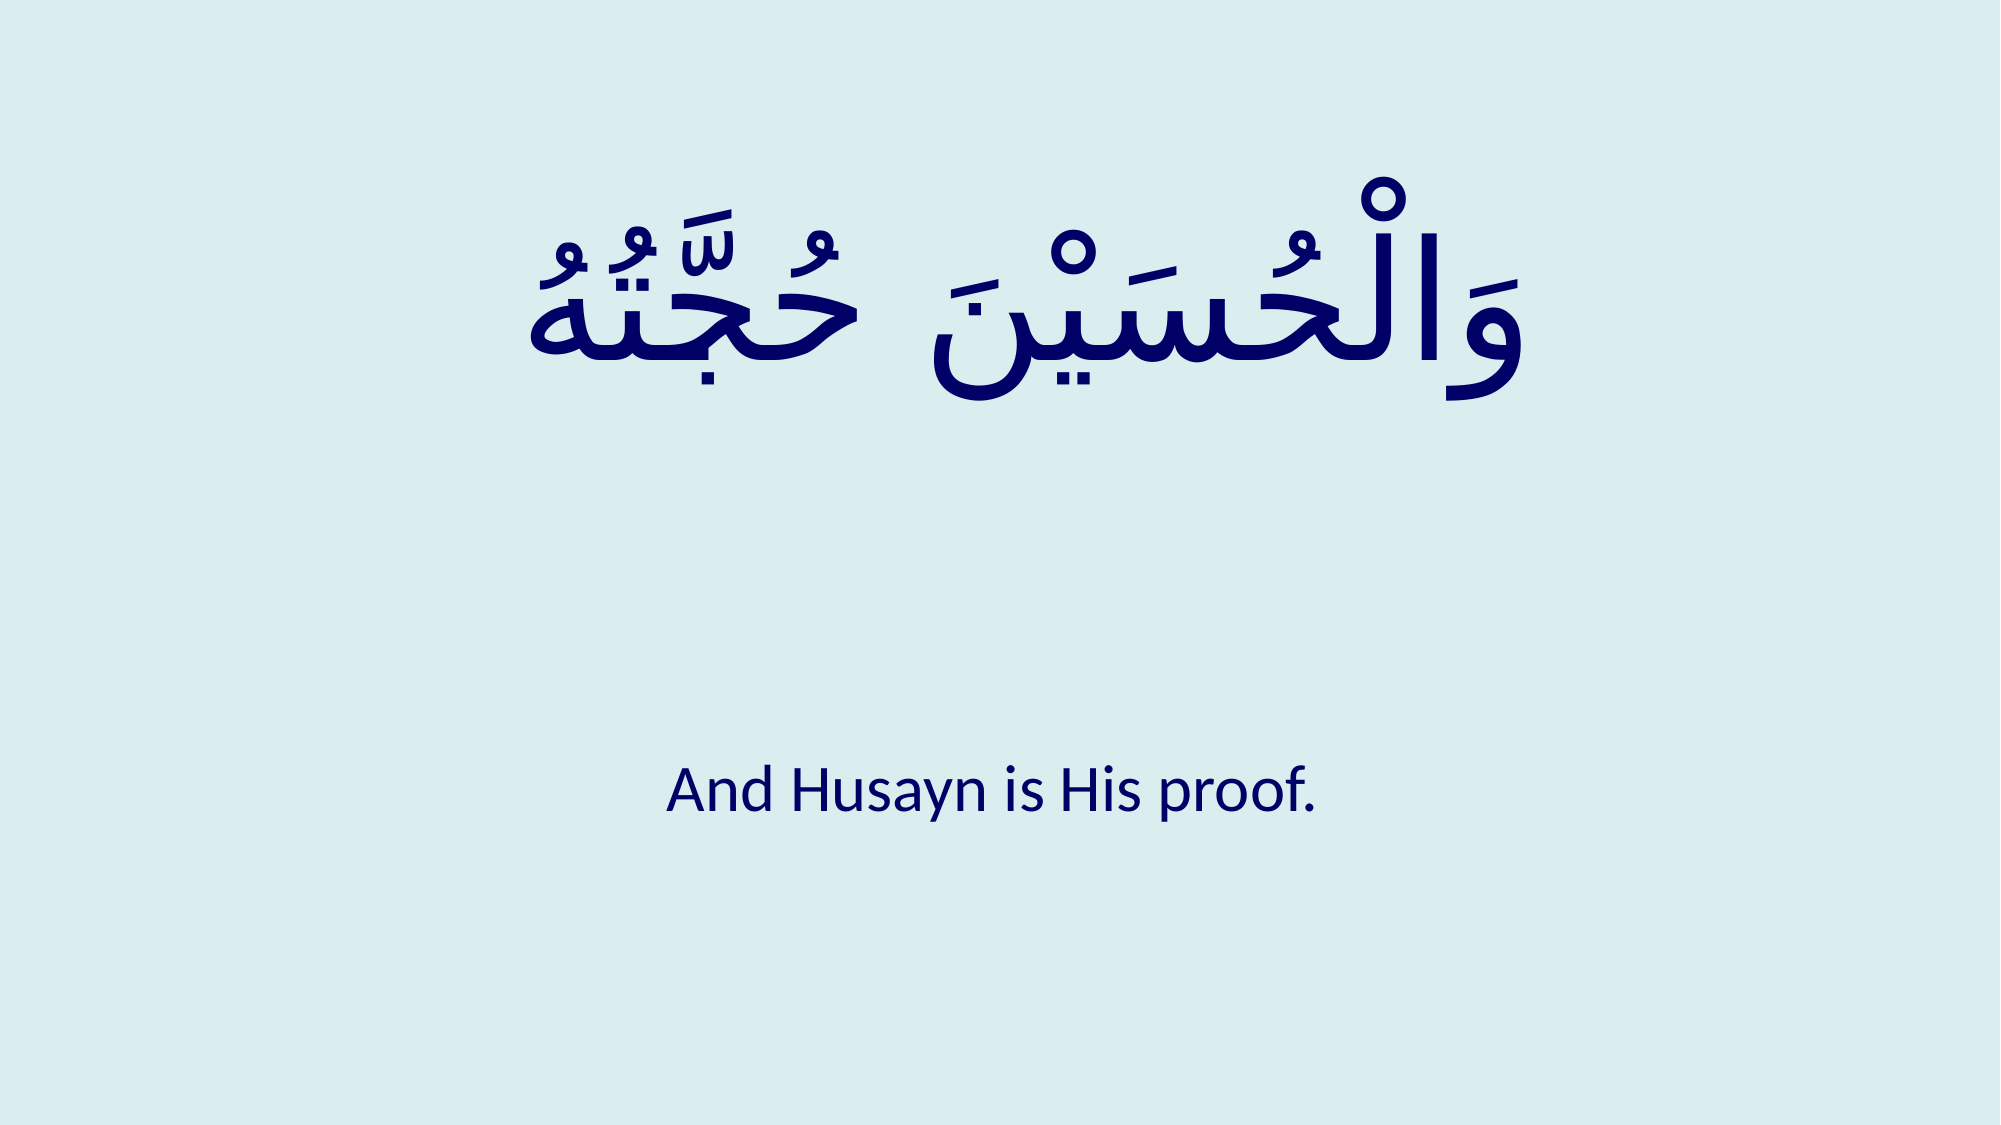

# وَالْحُسَيْنَ حُجَّتُهُ
And Husayn is His proof.